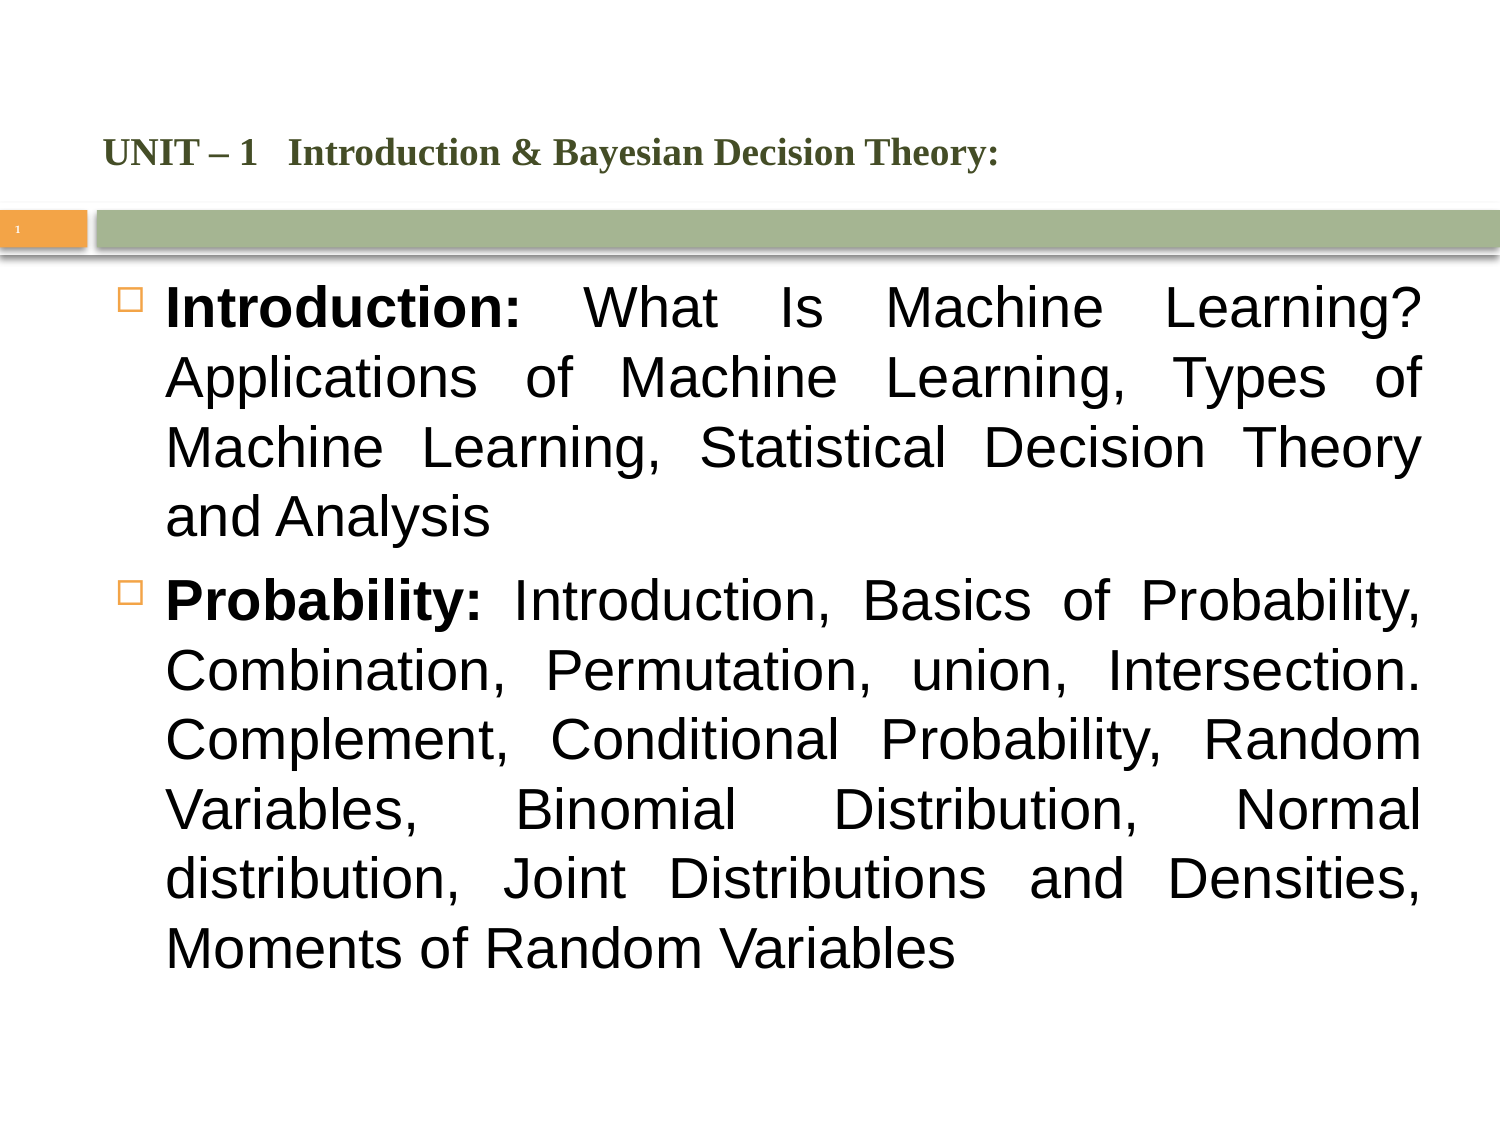

# UNIT – 1   Introduction & Bayesian Decision Theory:
1
Introduction: What Is Machine Learning? Applications of Machine Learning, Types of Machine Learning, Statistical Decision Theory and Analysis
Probability: Introduction, Basics of Probability, Combination, Permutation, union, Intersection. Complement, Conditional Probability, Random Variables, Binomial Distribution, Normal distribution, Joint Distributions and Densities, Moments of Random Variables